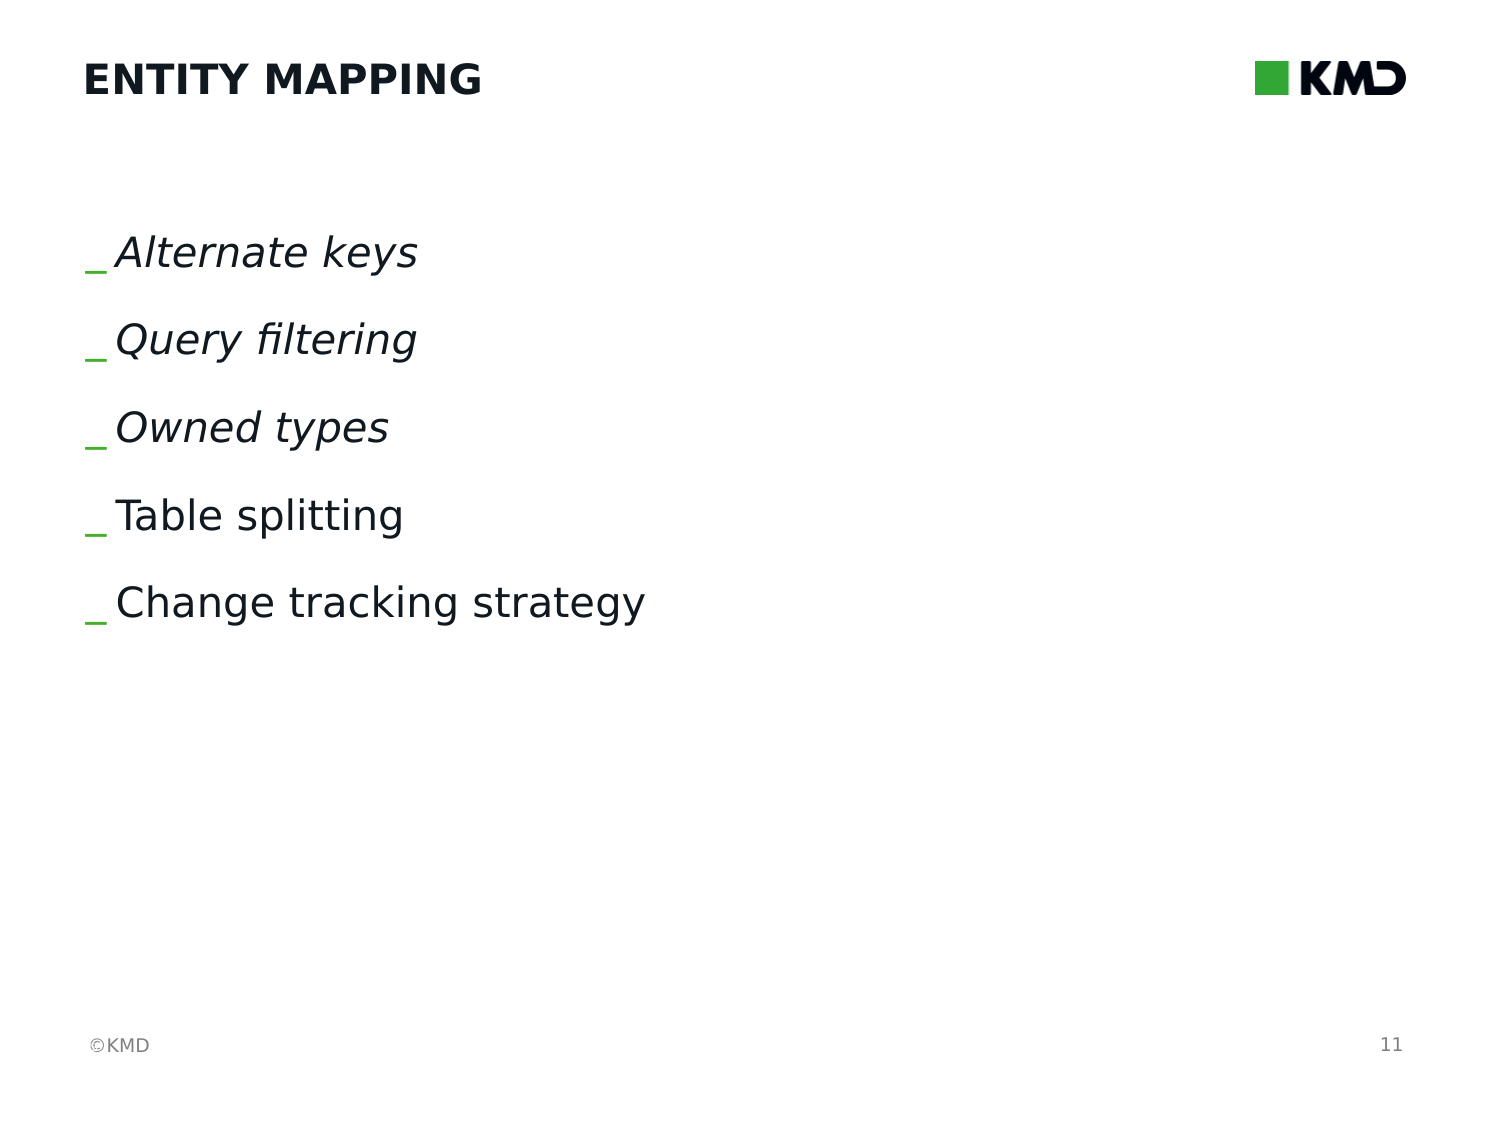

# Entity MAPPING
Alternate keys
Query filtering
Owned types
Table splitting
Change tracking strategy
11